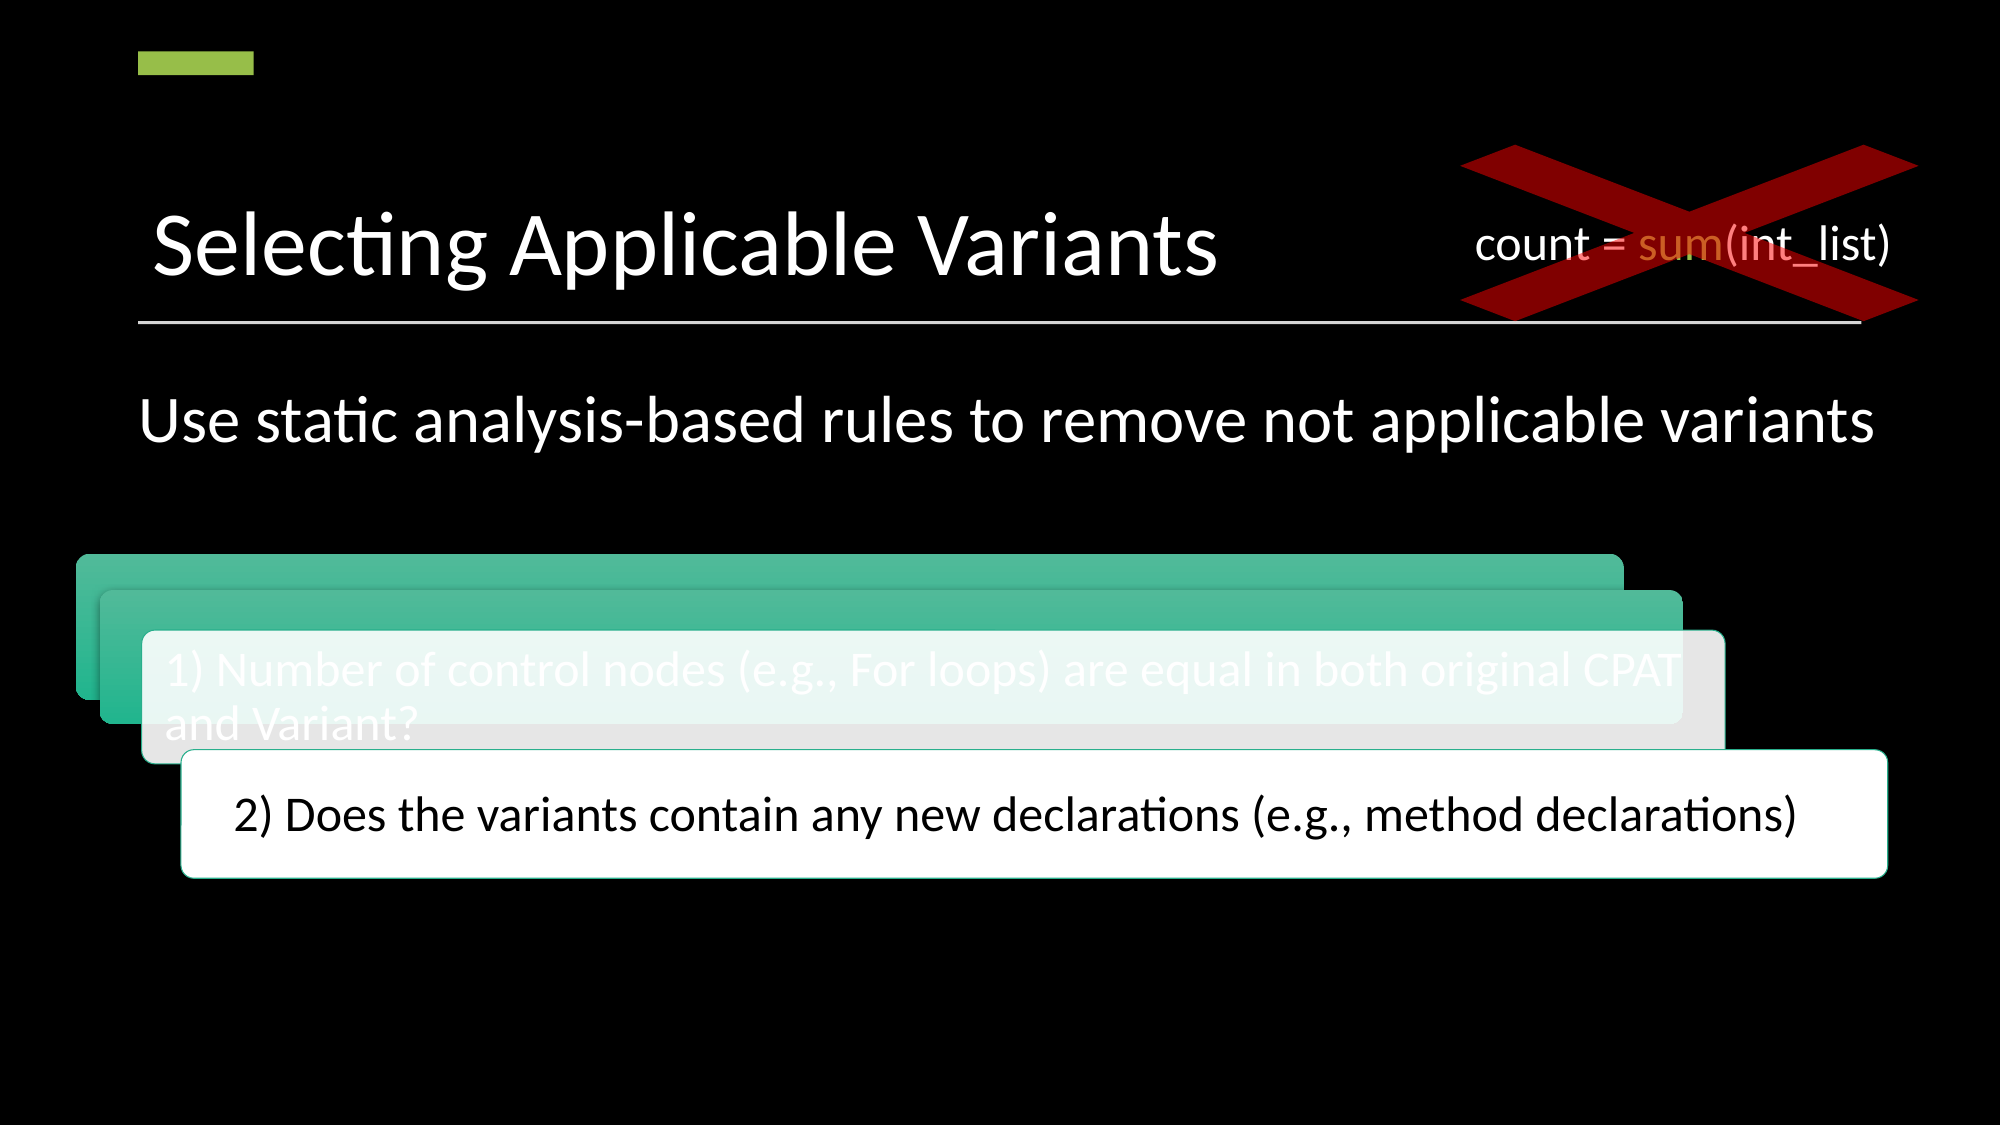

# Selecting Applicable Variants

count = sum(int_list)

Use static analysis-based rules to remove not applicable variants

1) Number of control nodes (e.g., For loops) are equal in both original CPAT and Variant?

2) Does the variants contain any new declarations (e.g., method declarations)
13